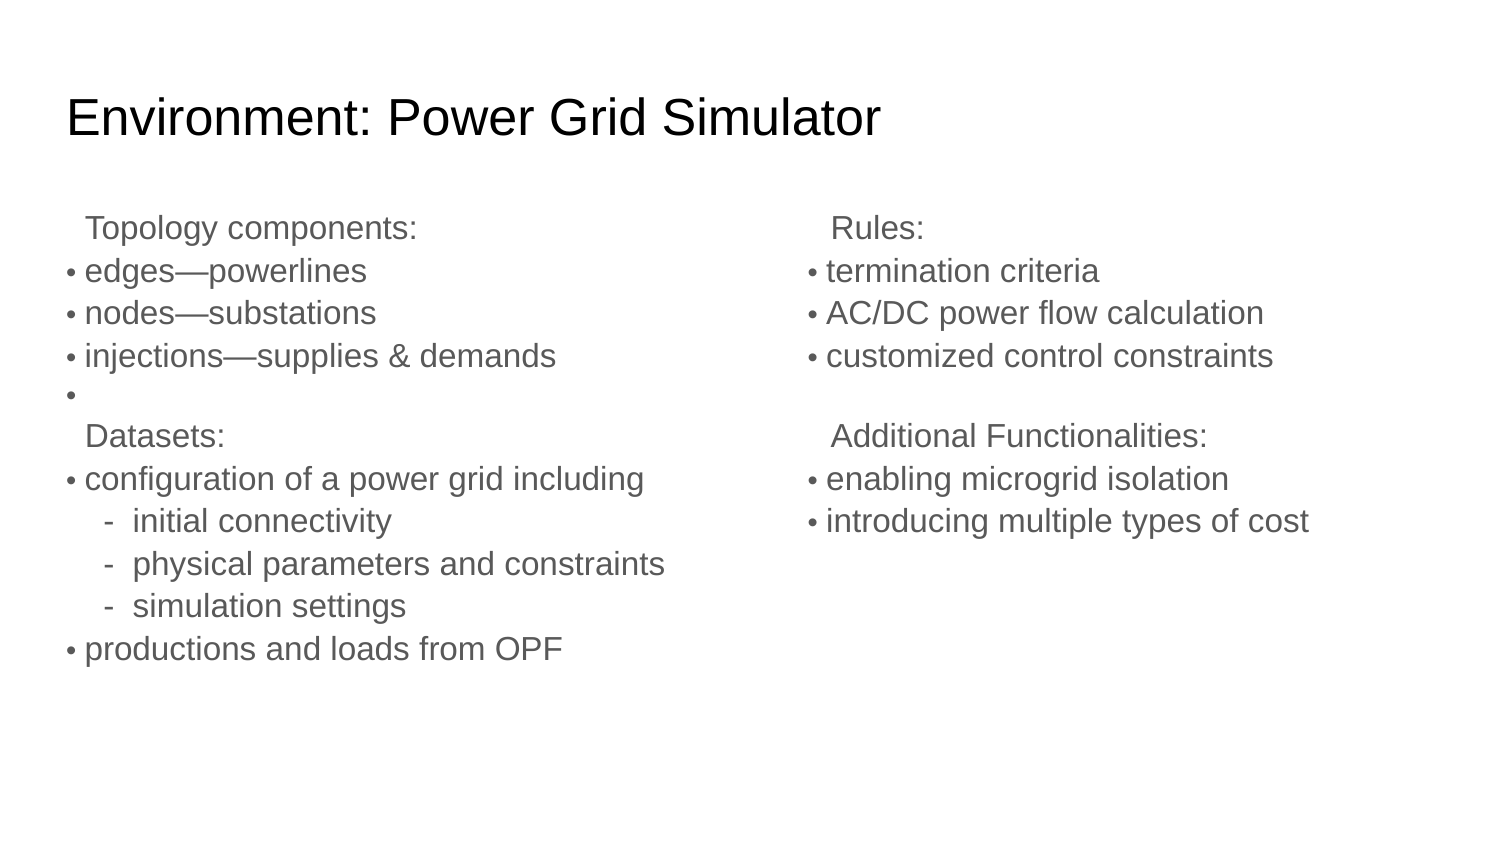

# Environment: Power Grid Simulator
Topology components:
• edges—powerlines
• nodes—substations
• injections—supplies & demands
•
Datasets:
• configuration of a power grid including
  -  initial connectivity
  -  physical parameters and constraints
  -  simulation settings
• productions and loads from OPF

Rules:
• termination criteria
• AC/DC power flow calculation
• customized control constraints

Additional Functionalities:
• enabling microgrid isolation
• introducing multiple types of cost